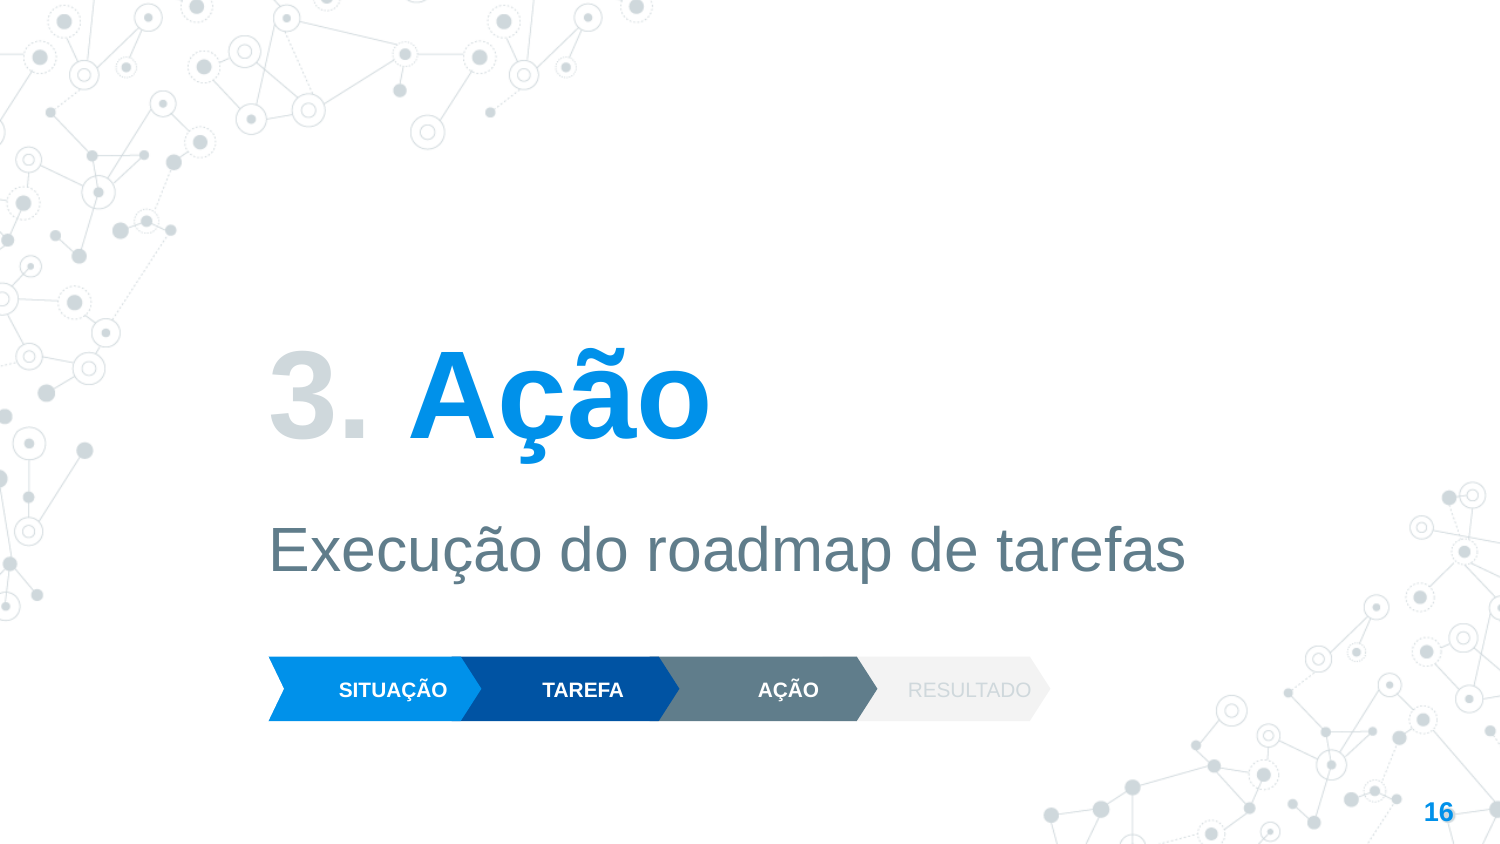

# 3. Ação
Execução do roadmap de tarefas

       SITUAÇÃO
        TAREFA
           AÇÃO
       RESULTADO
16